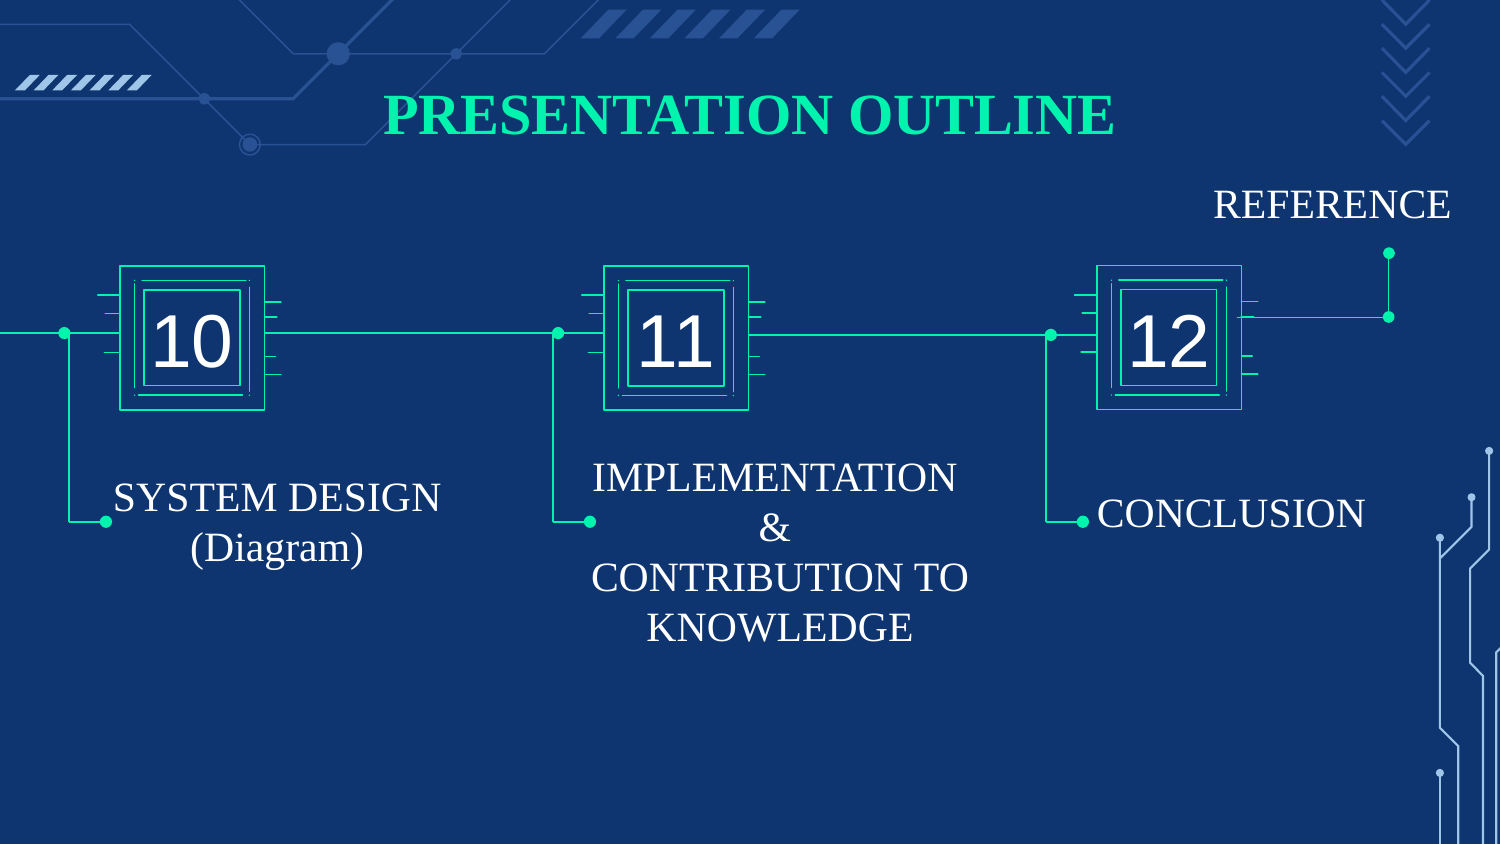

# PRESENTATION OUTLINE
REFERENCE

10
11
12

CONCLUSION
SYSTEM DESIGN
(Diagram)
IMPLEMENTATION
&
CONTRIBUTION TO KNOWLEDGE